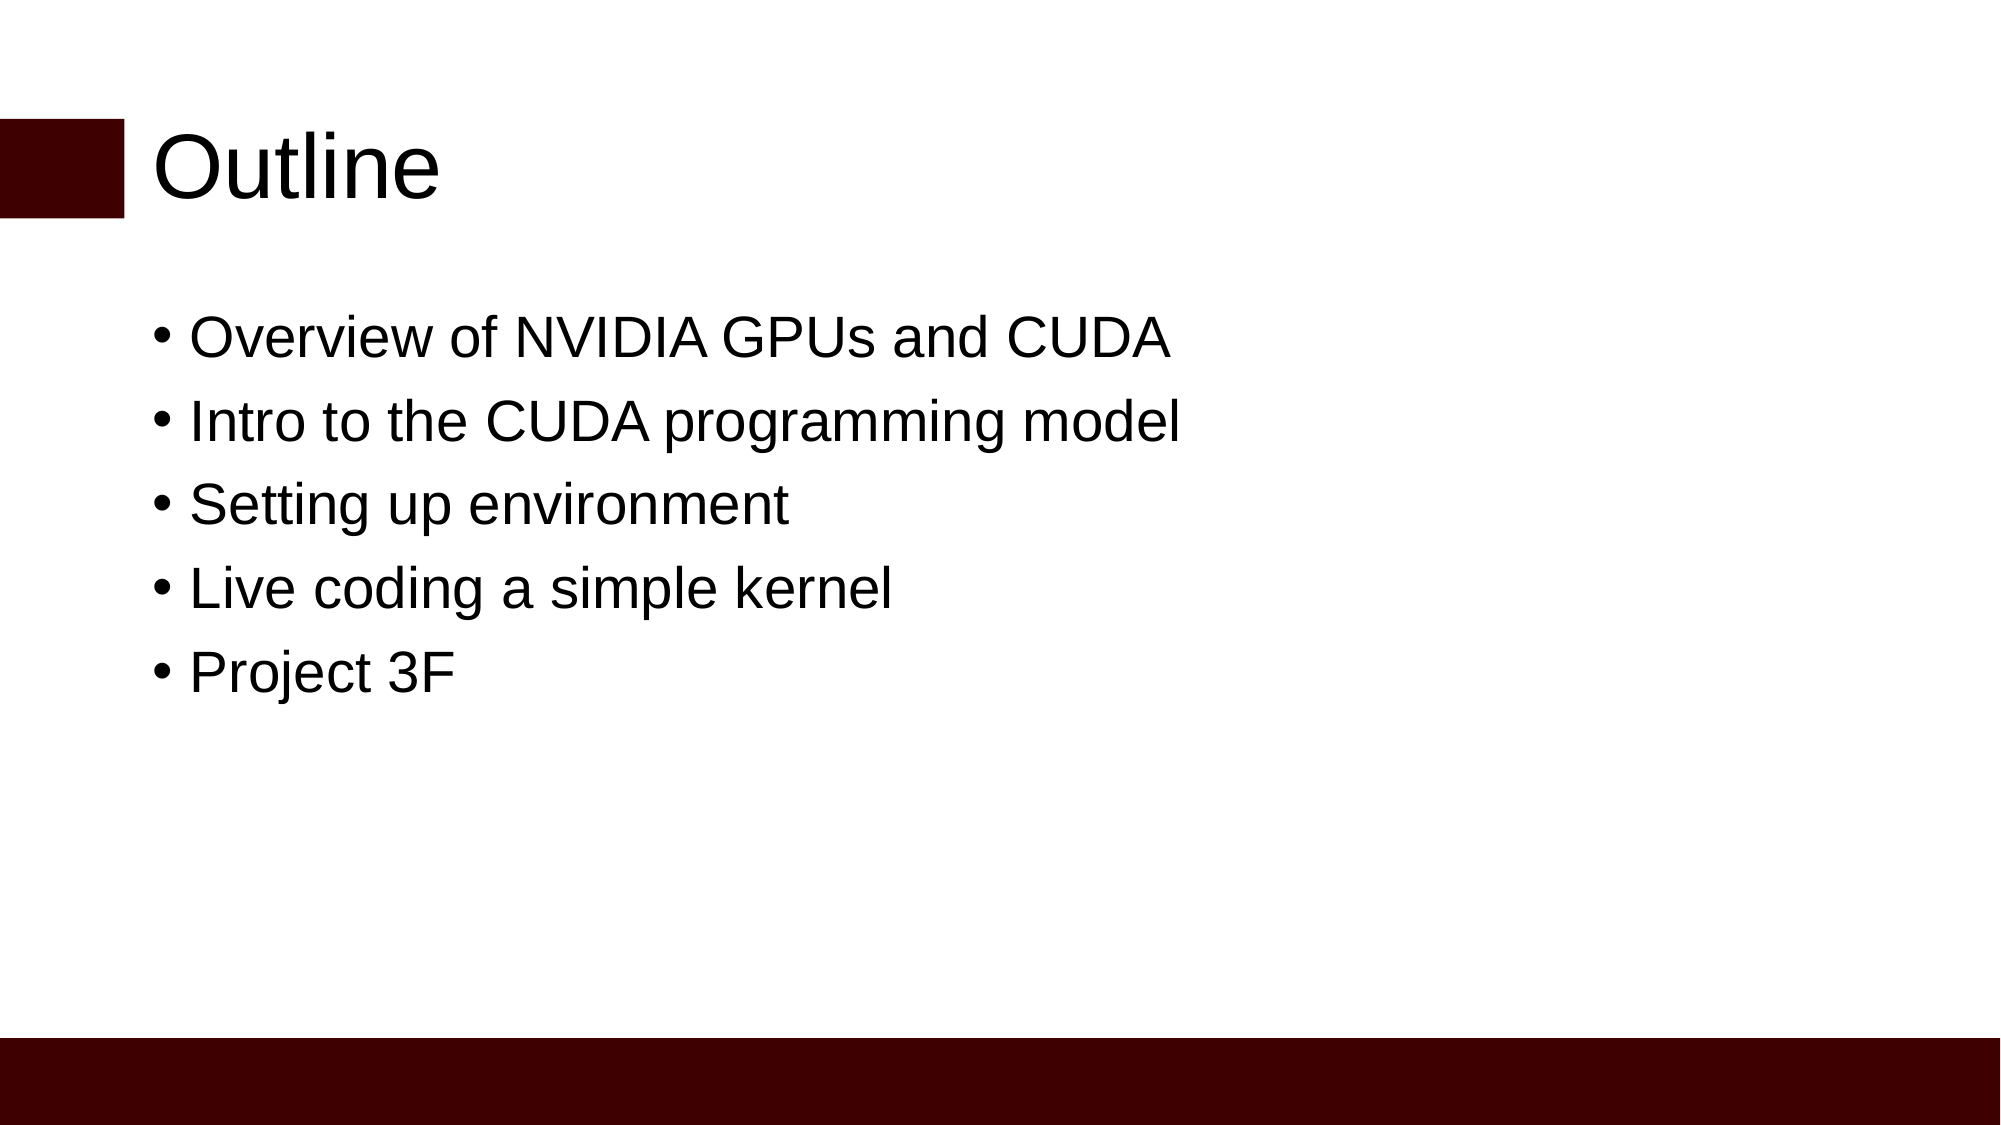

# Outline
Overview of NVIDIA GPUs and CUDA
Intro to the CUDA programming model
Setting up environment
Live coding a simple kernel
Project 3F